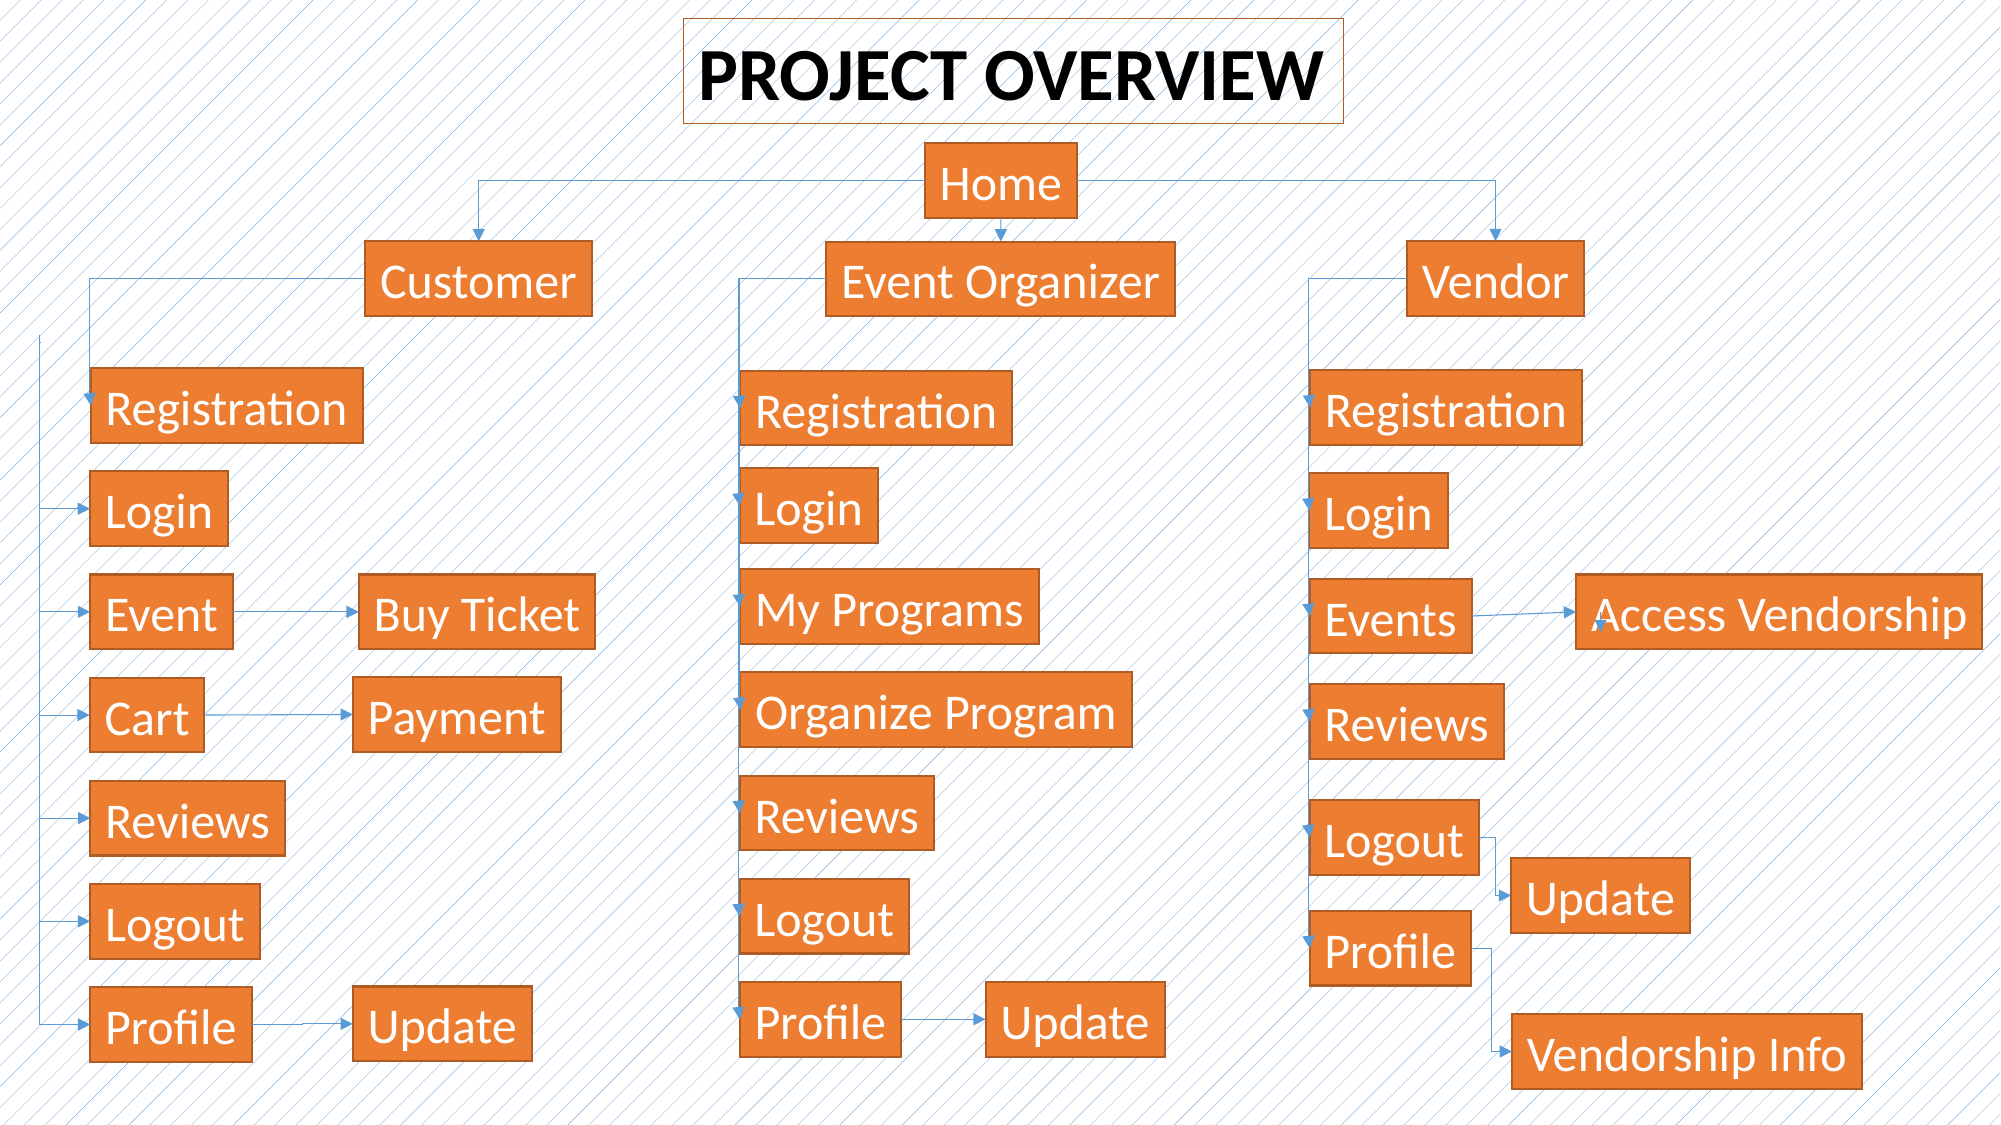

PROJECT OVERVIEW
Home
Customer
Vendor
Event Organizer

Registration
Registration
Registration
Login
Login
Login
My Programs
Access Vendorship
Event
Buy Ticket
Events
Organize Program
Payment
Cart
Reviews
Reviews
Reviews
Logout
Update
Logout
Logout
Profile
Profile
Update
Update
Profile
Vendorship Info